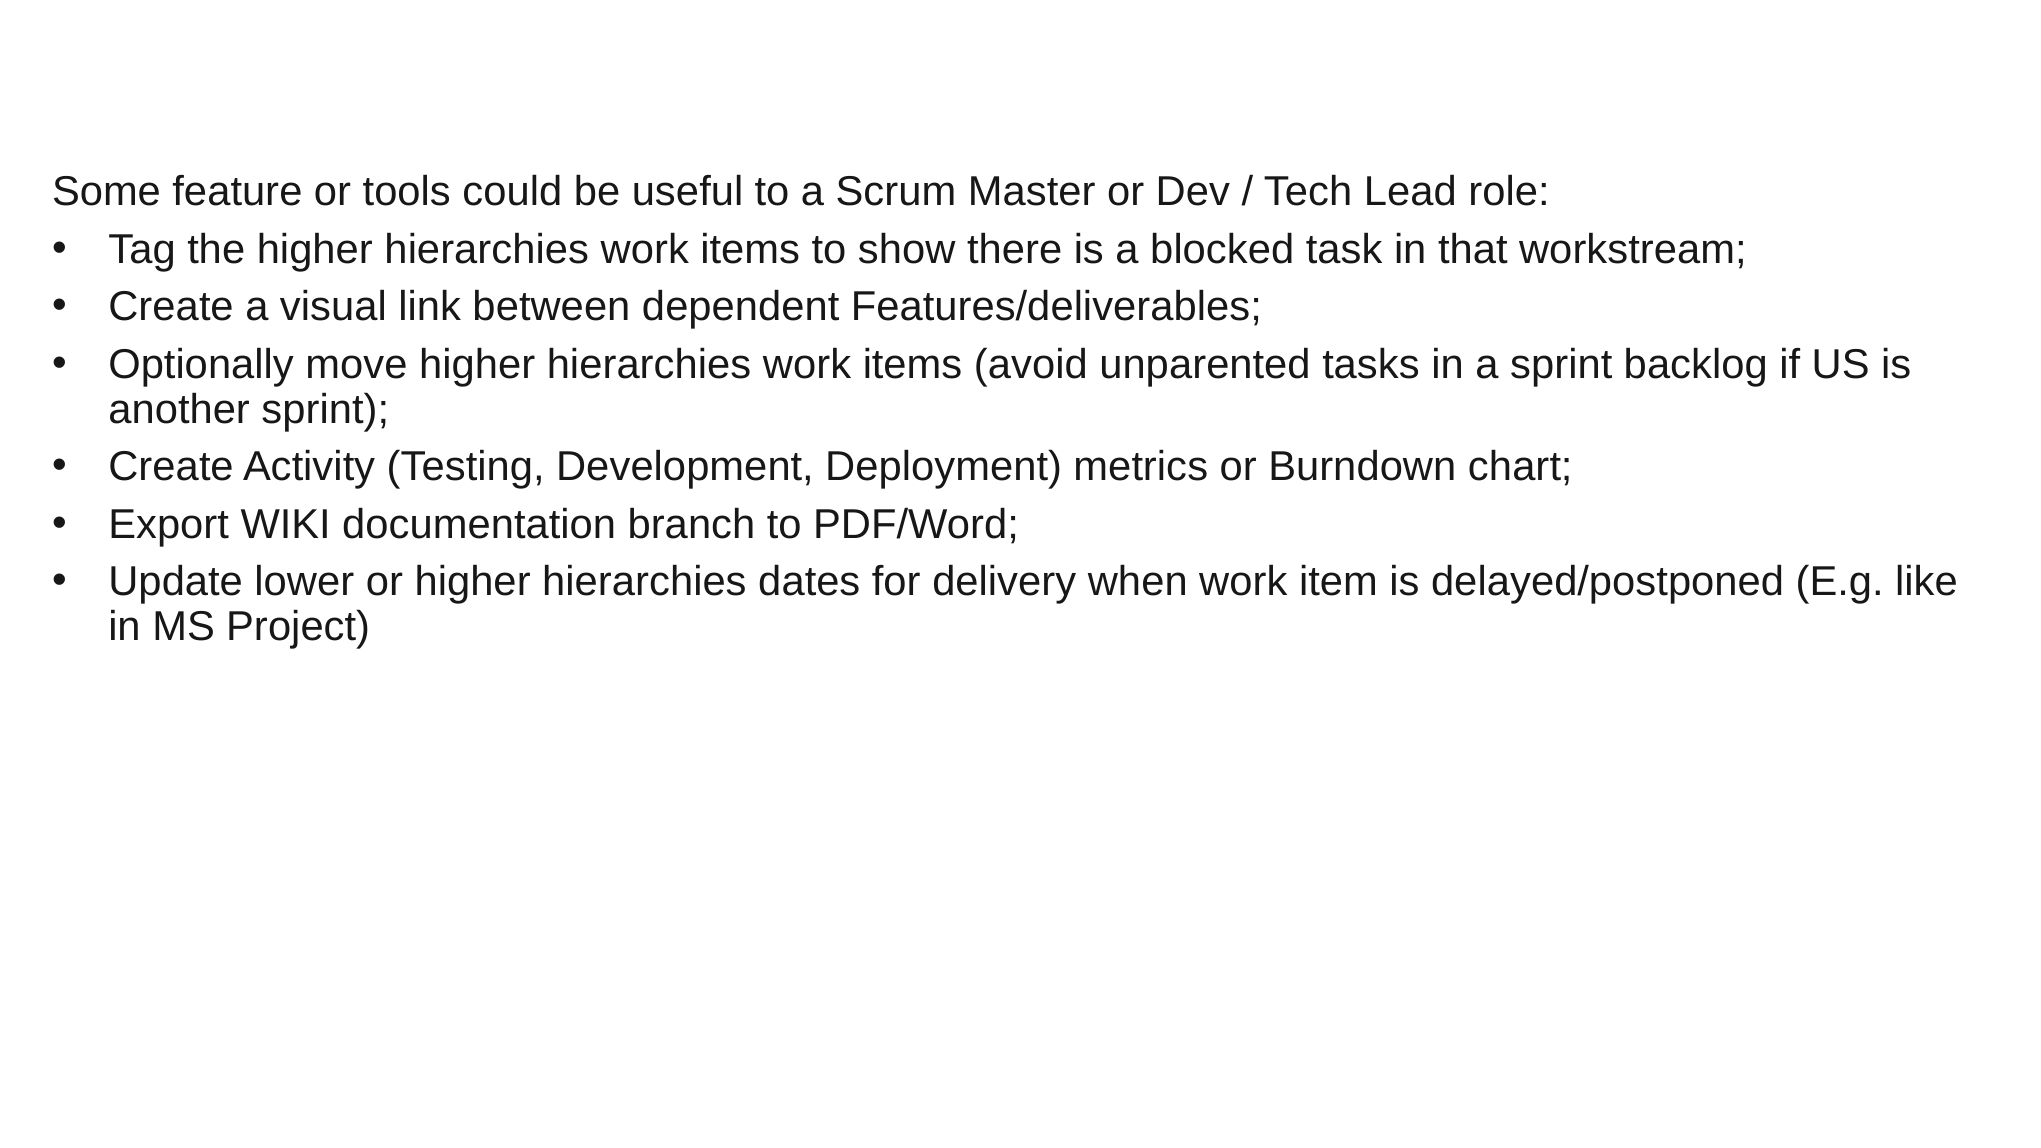

Some feature or tools could be useful to a Scrum Master or Dev / Tech Lead role:
Tag the higher hierarchies work items to show there is a blocked task in that workstream;
Create a visual link between dependent Features/deliverables;
Optionally move higher hierarchies work items (avoid unparented tasks in a sprint backlog if US is another sprint);
Create Activity (Testing, Development, Deployment) metrics or Burndown chart;
Export WIKI documentation branch to PDF/Word;
Update lower or higher hierarchies dates for delivery when work item is delayed/postponed (E.g. like in MS Project)